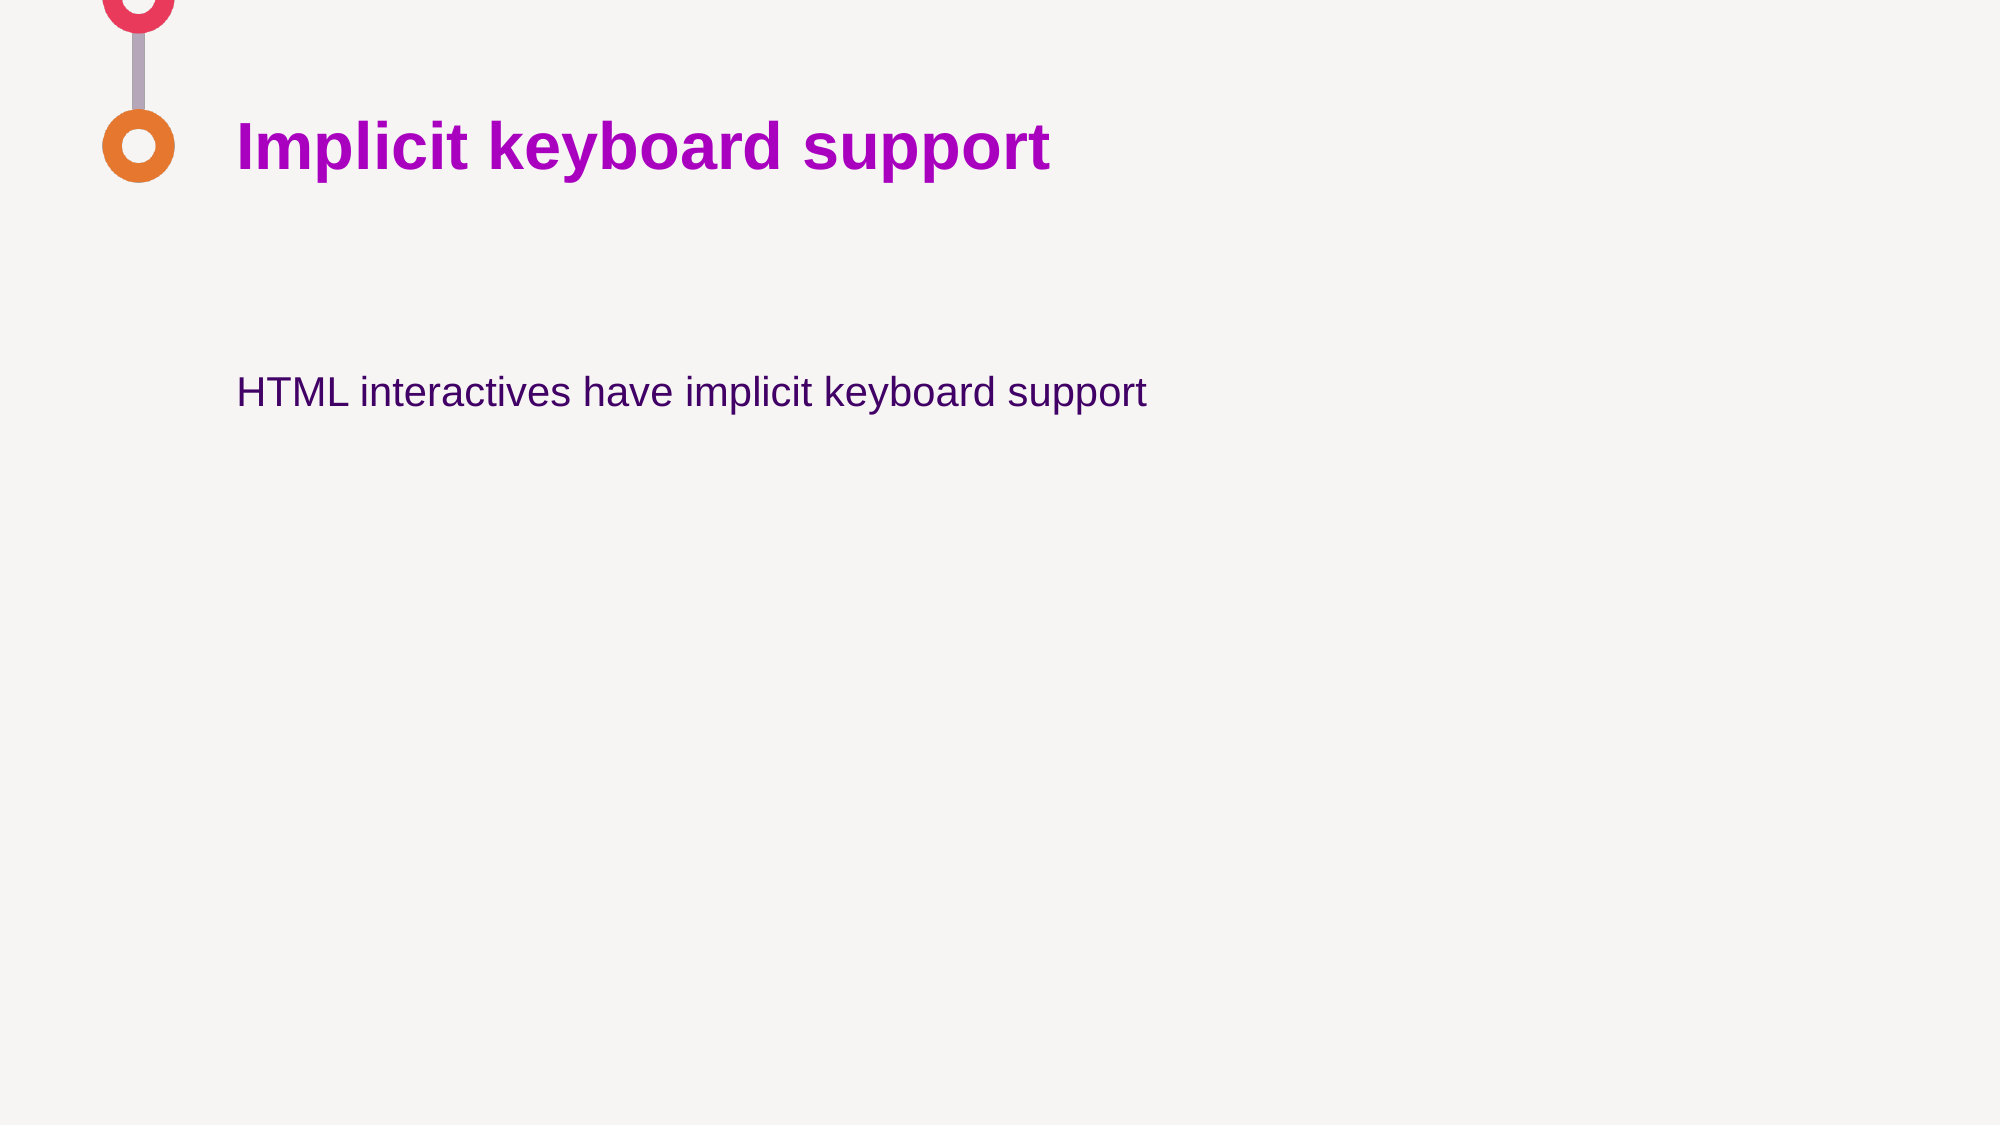

# Implicit keyboard support
HTML interactives have implicit keyboard support